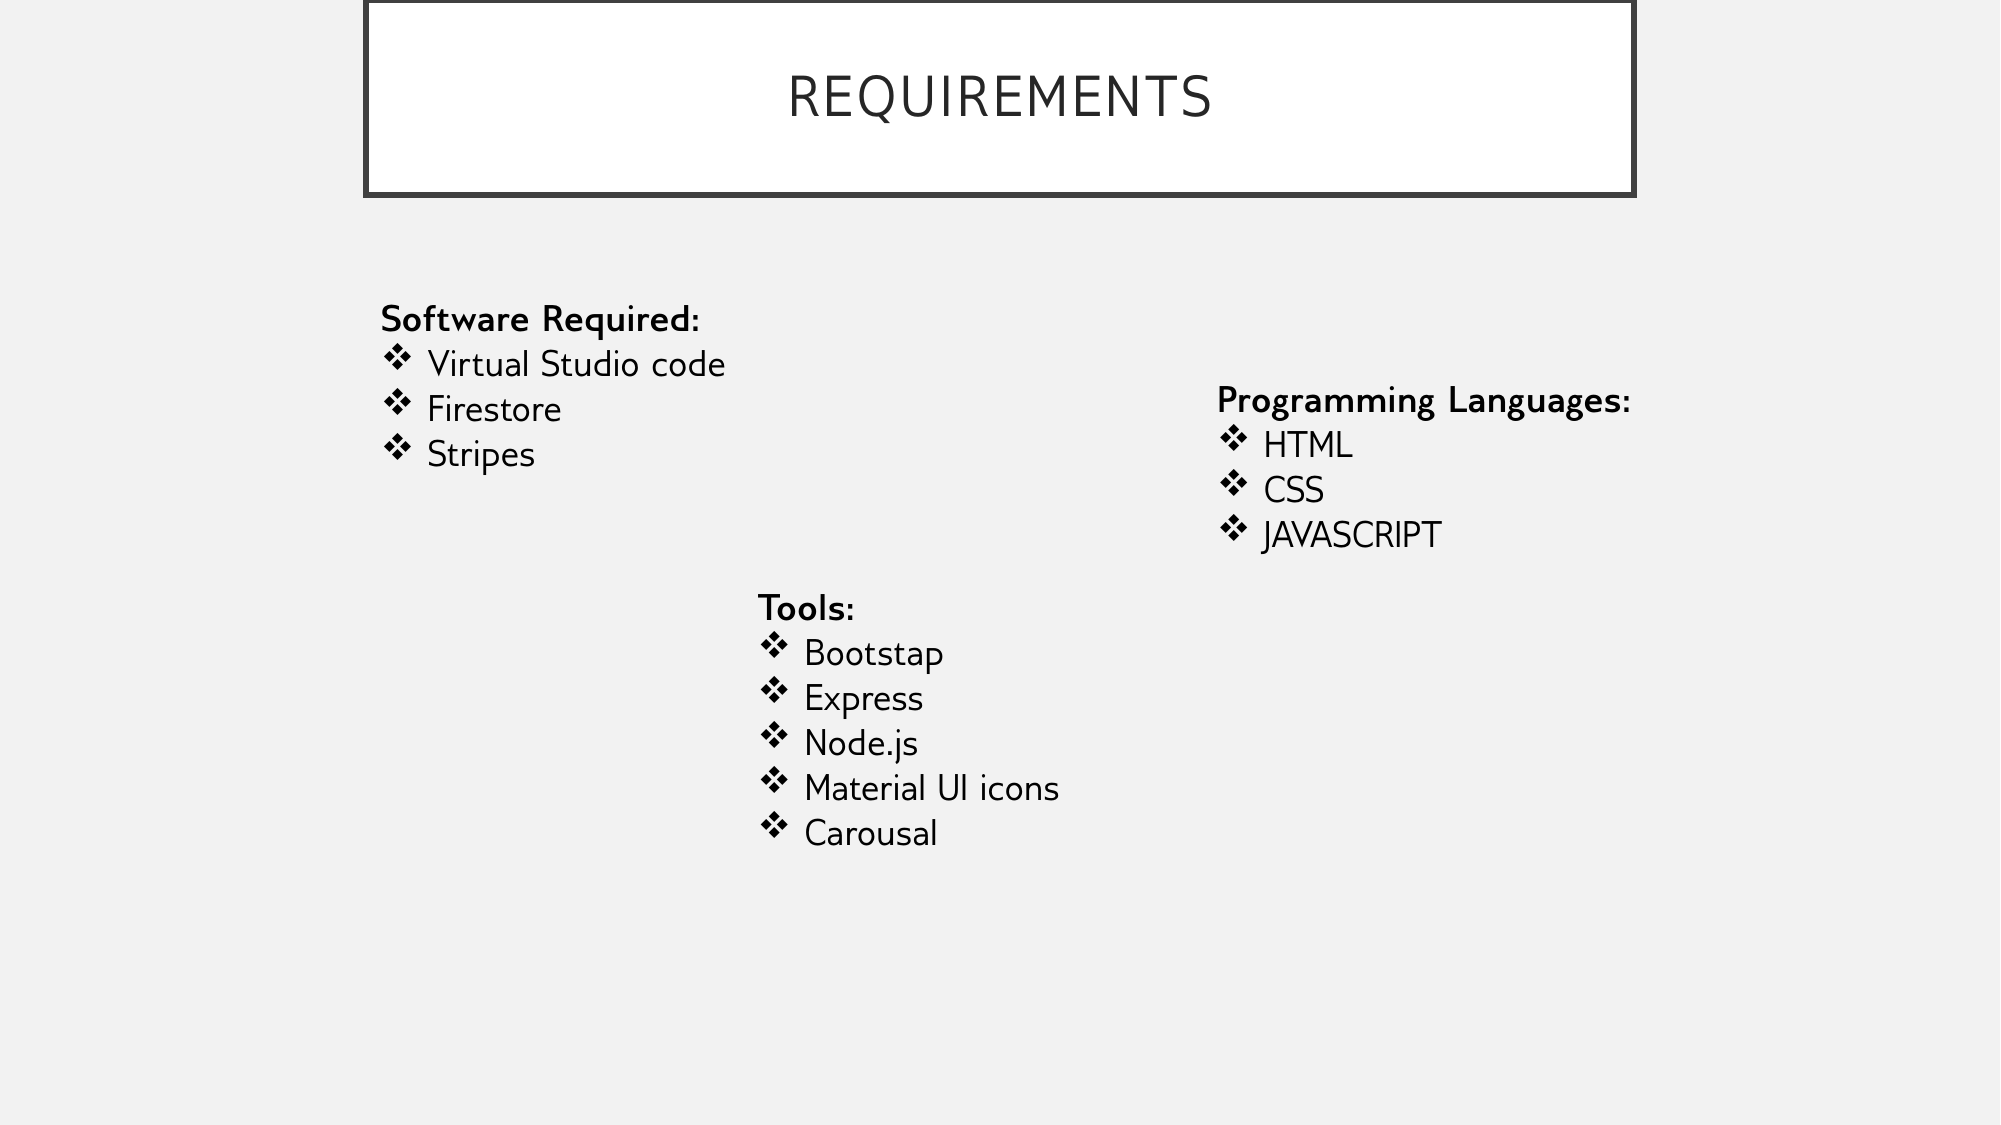

# Requirements
Software Required:
Virtual Studio code
Firestore
Stripes
Programming Languages:
HTML
CSS
JAVASCRIPT
Tools:
Bootstap
Express
Node.js
Material UI icons
Carousal